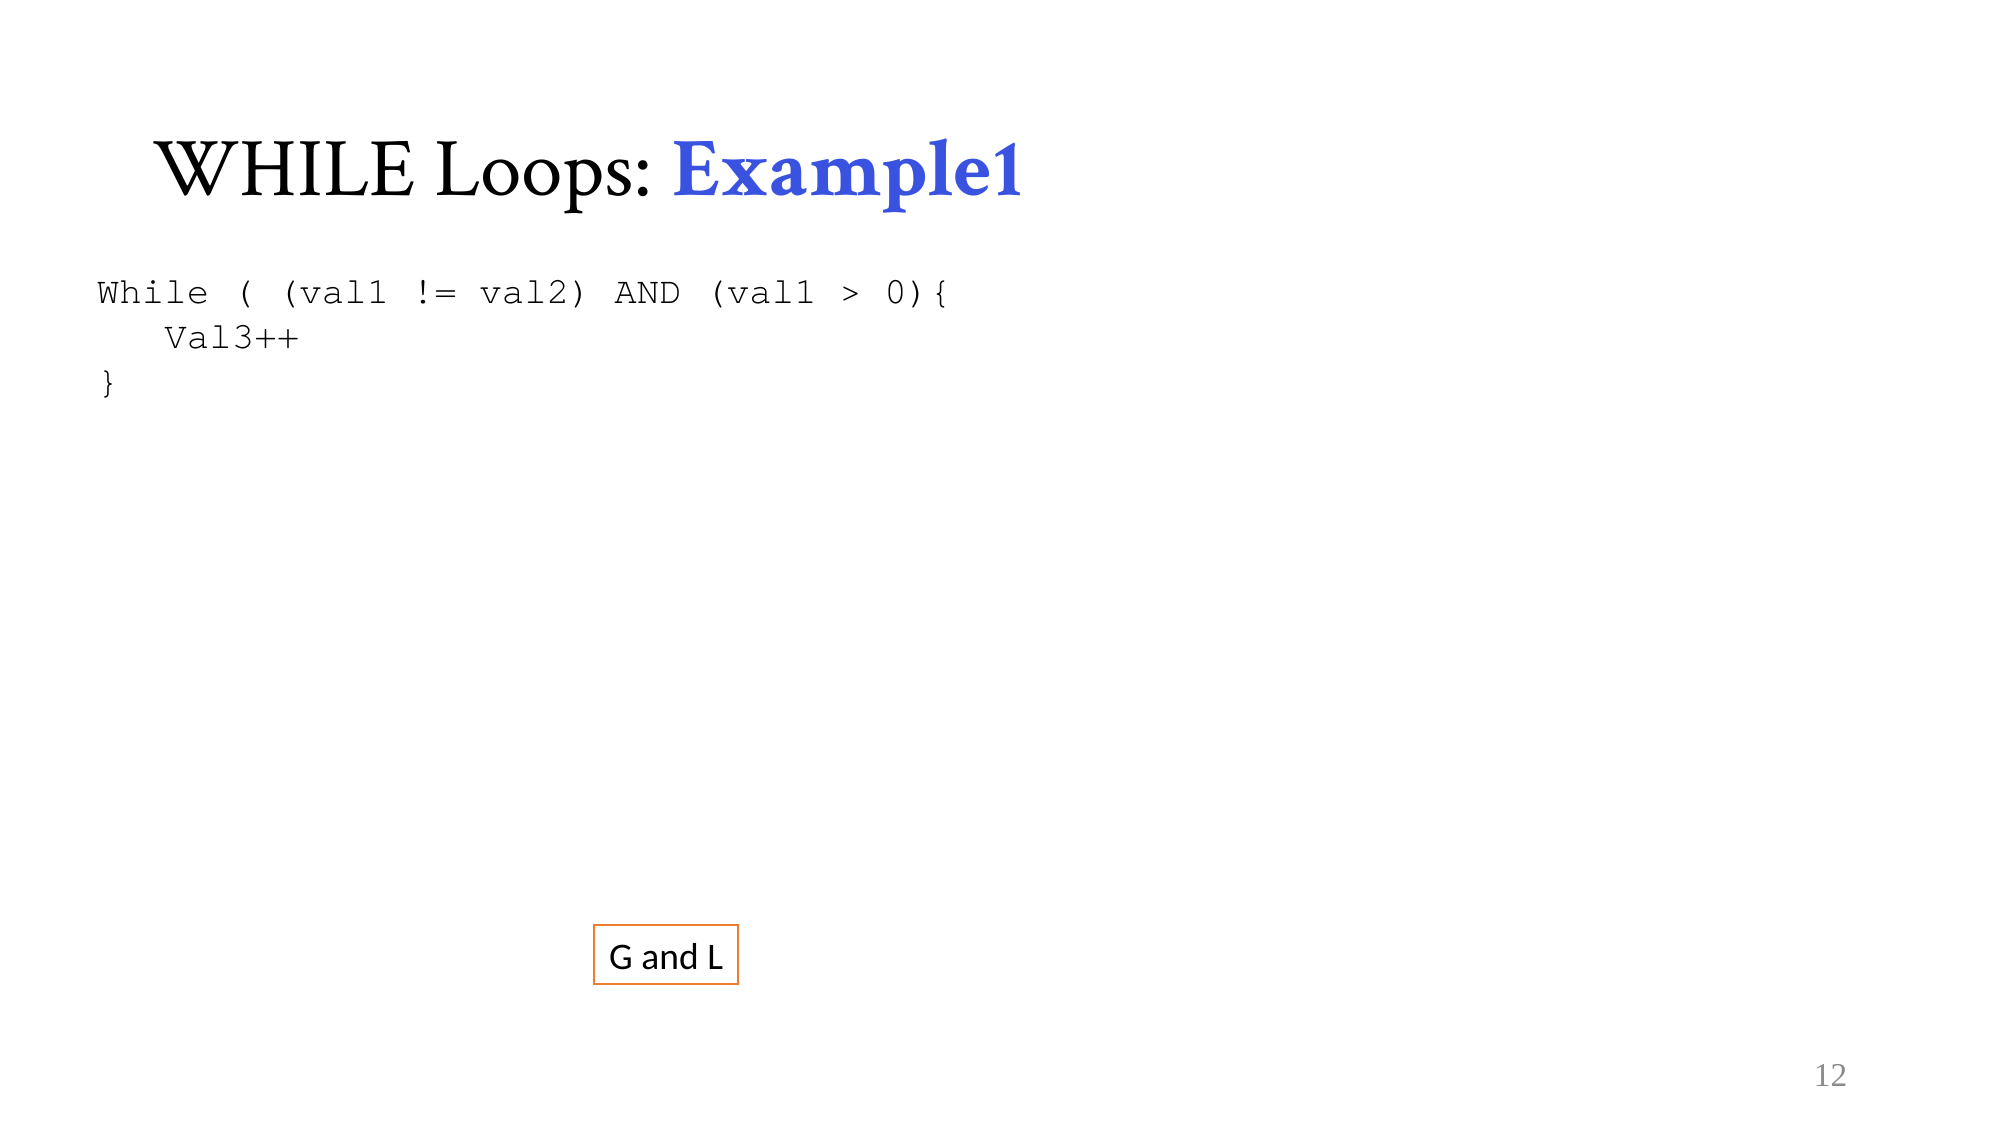

# WHILE Loops: Example1
While ( (val1 != val2) AND (val1 > 0){
   Val3++
}
G and L
12